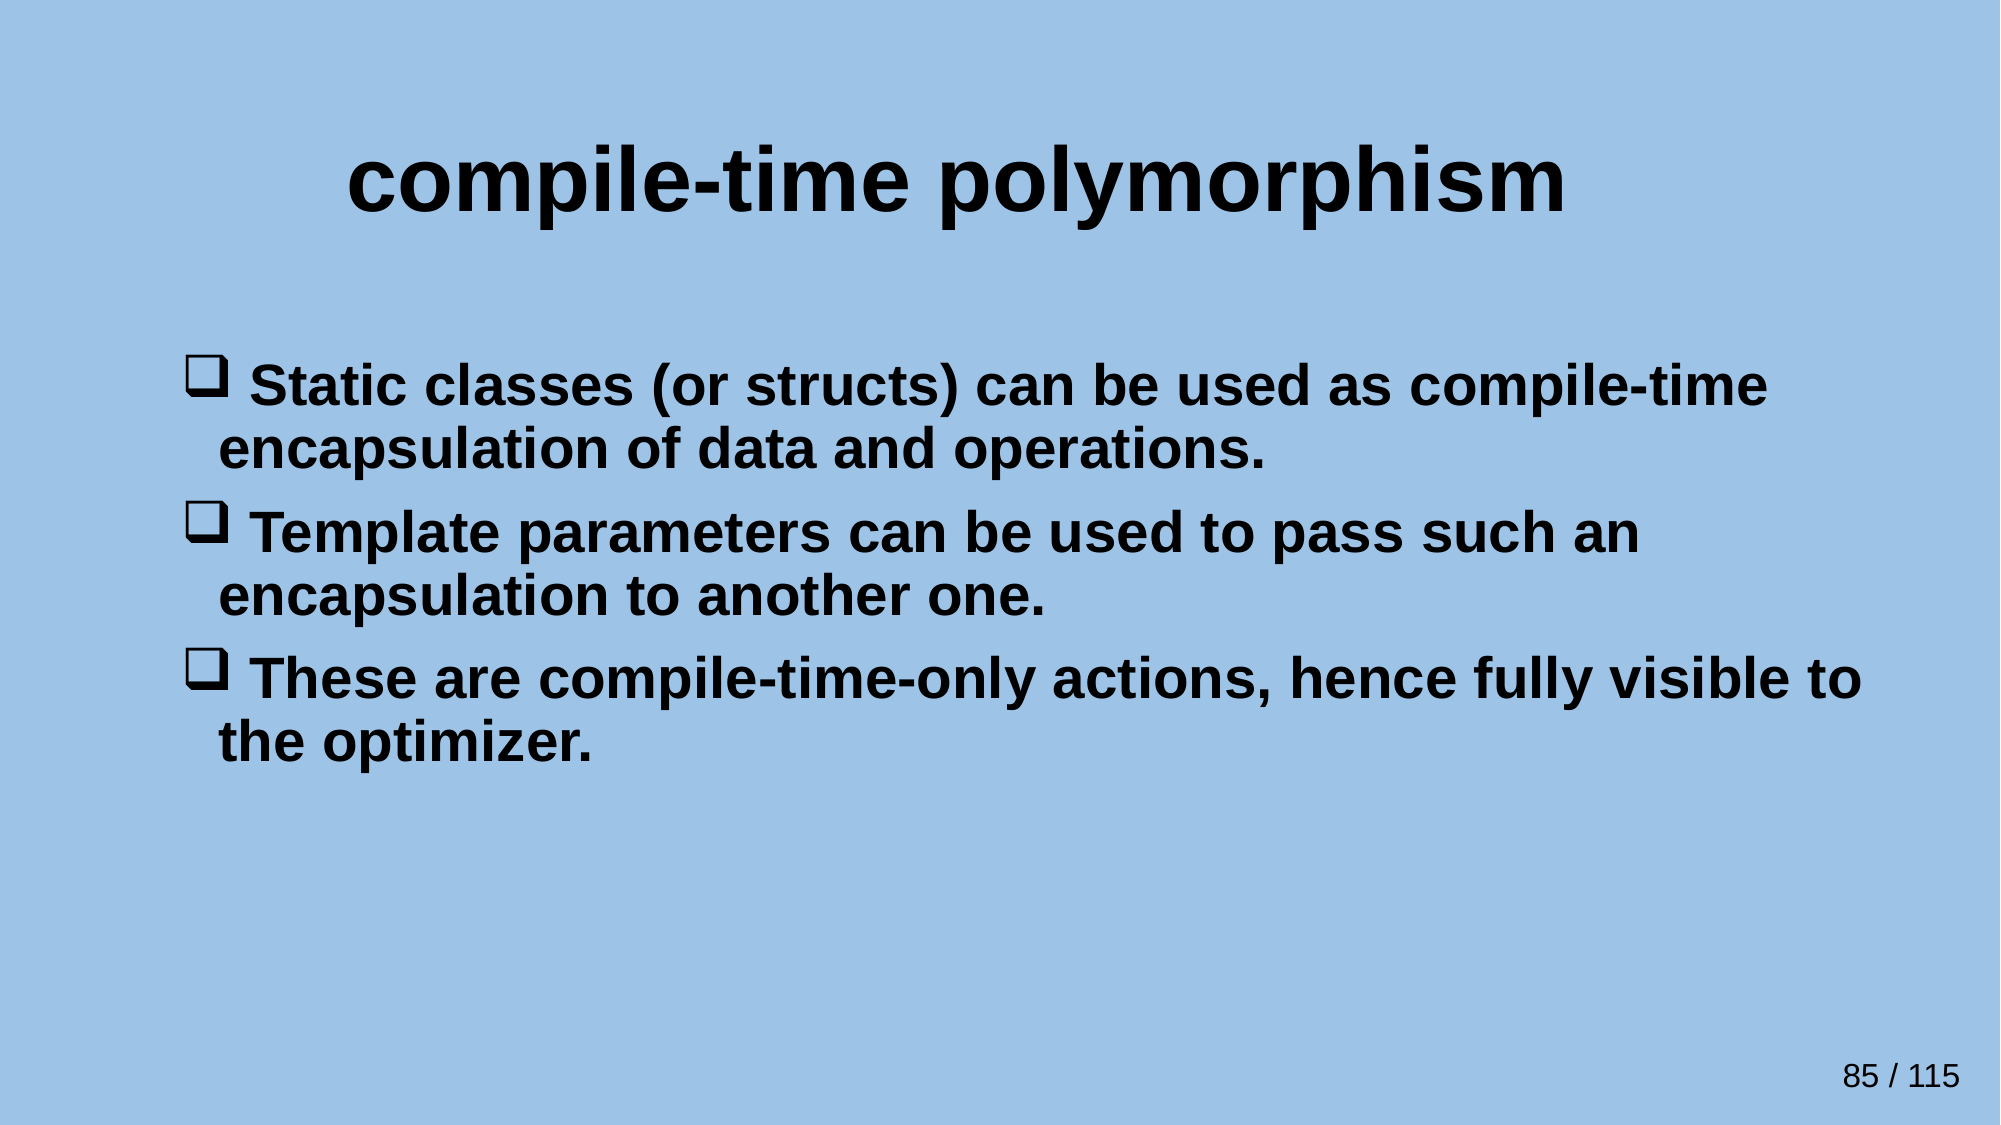

# compile-time polymorphism
 Static classes (or structs) can be used as compile-time encapsulation of data and operations.
 Template parameters can be used to pass such an encapsulation to another one.
 These are compile-time-only actions, hence fully visible to the optimizer.